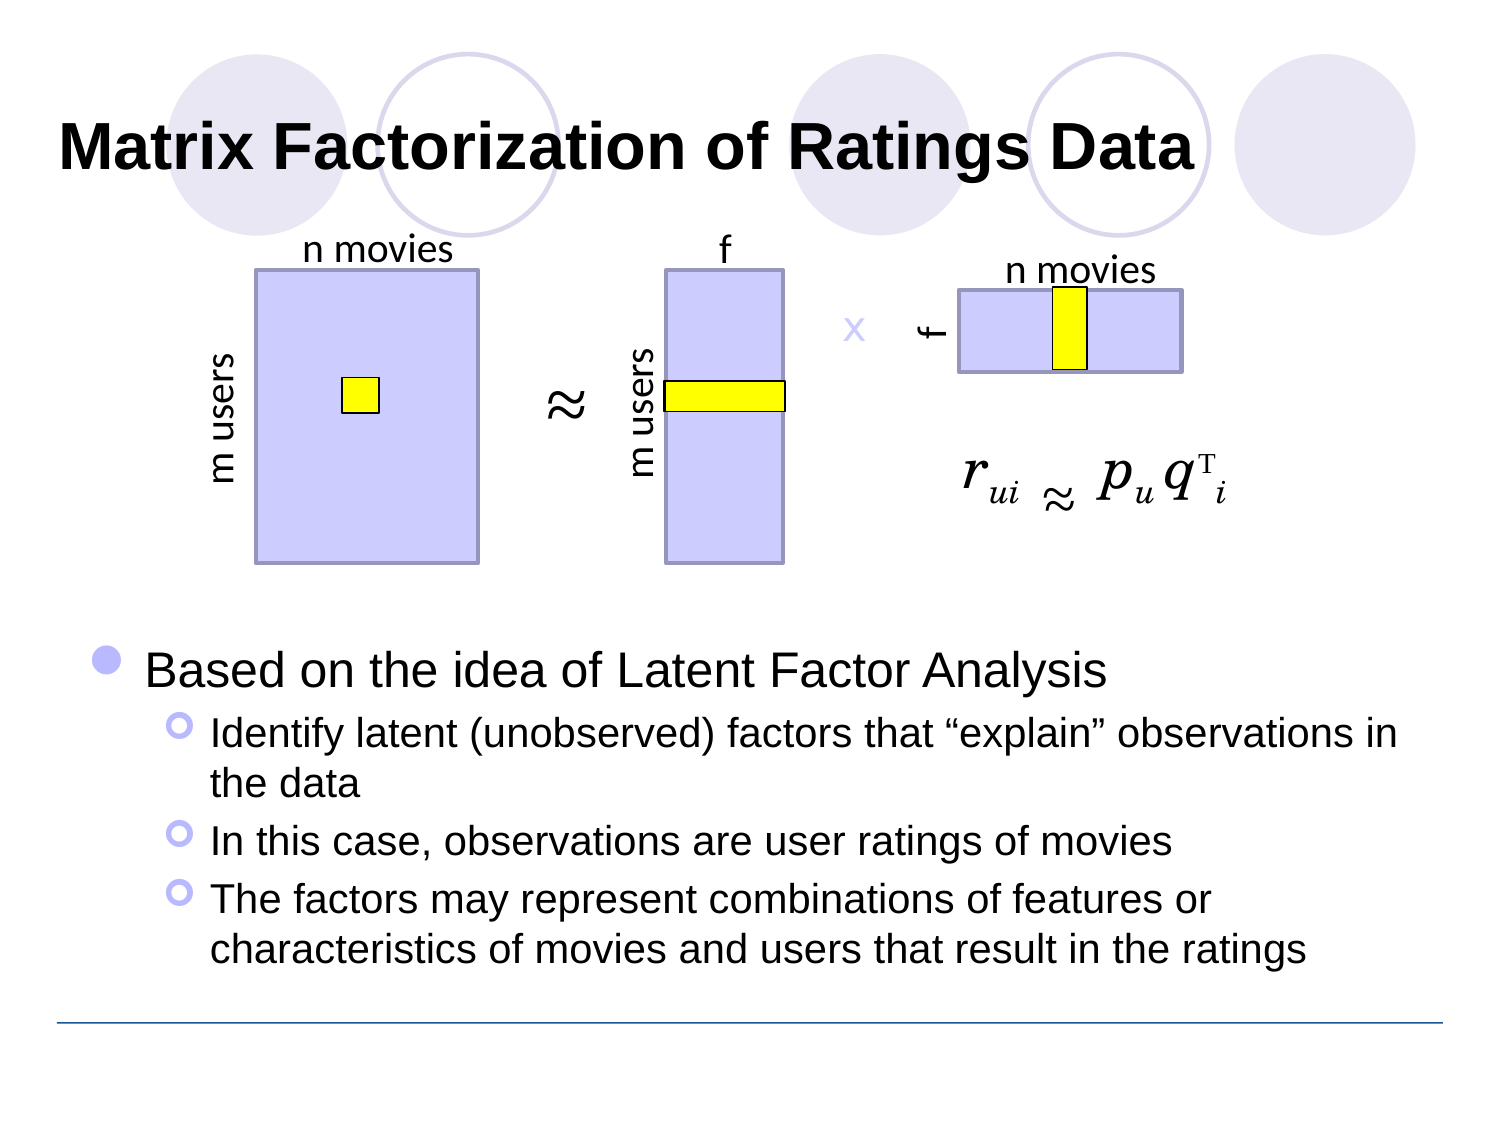

# Matrix Factorization of Ratings Data
n movies
f
n movies

x
f
~
~

 m users
m users
rui     pu qTi

~
~
Based on the idea of Latent Factor Analysis
Identify latent (unobserved) factors that “explain” observations in the data
In this case, observations are user ratings of movies
The factors may represent combinations of features or characteristics of movies and users that result in the ratings